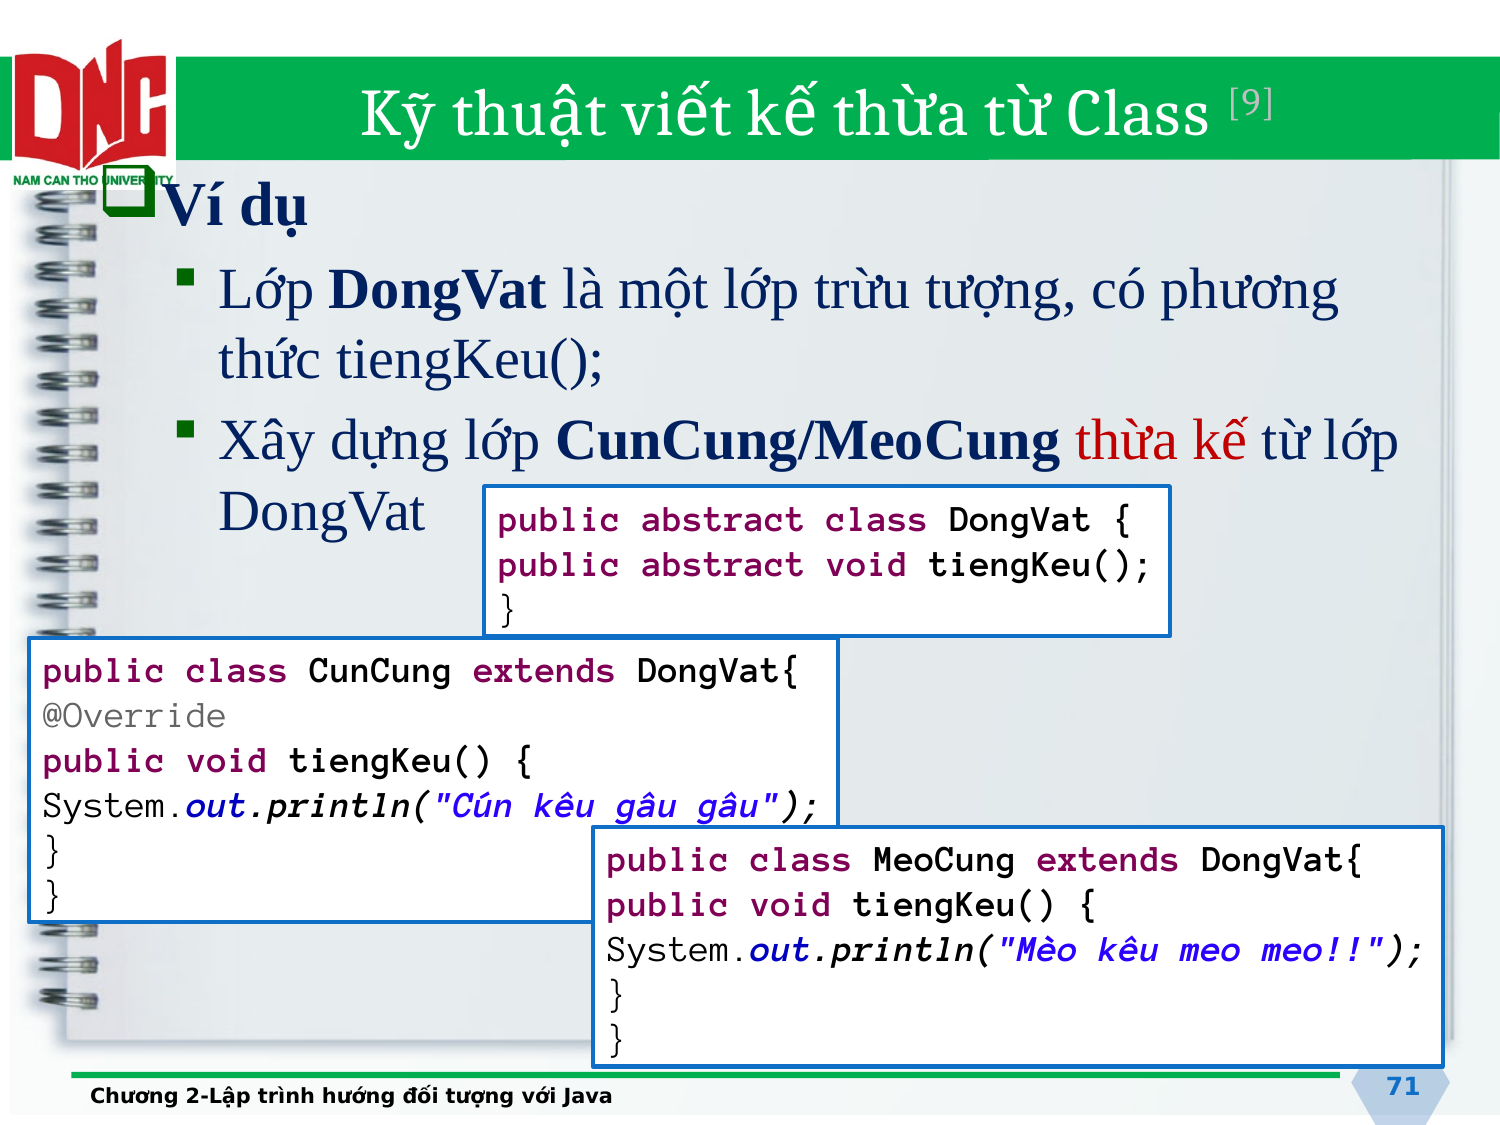

# Kỹ thuật viết kế thừa từ Class [9]
Ví dụ
Lớp DongVat là một lớp trừu tượng, có phương thức tiengKeu();
Xây dựng lớp CunCung/MeoCung thừa kế từ lớp DongVat
public abstract class DongVat {
public abstract void tiengKeu();
}
public class CunCung extends DongVat{
@Override
public void tiengKeu() {
System.out.println("Cún kêu gâu gâu");
}
}
public class MeoCung extends DongVat{
public void tiengKeu() {
System.out.println("Mèo kêu meo meo!!");
}
}
71
Chương 2-Lập trình hướng đối tượng với Java